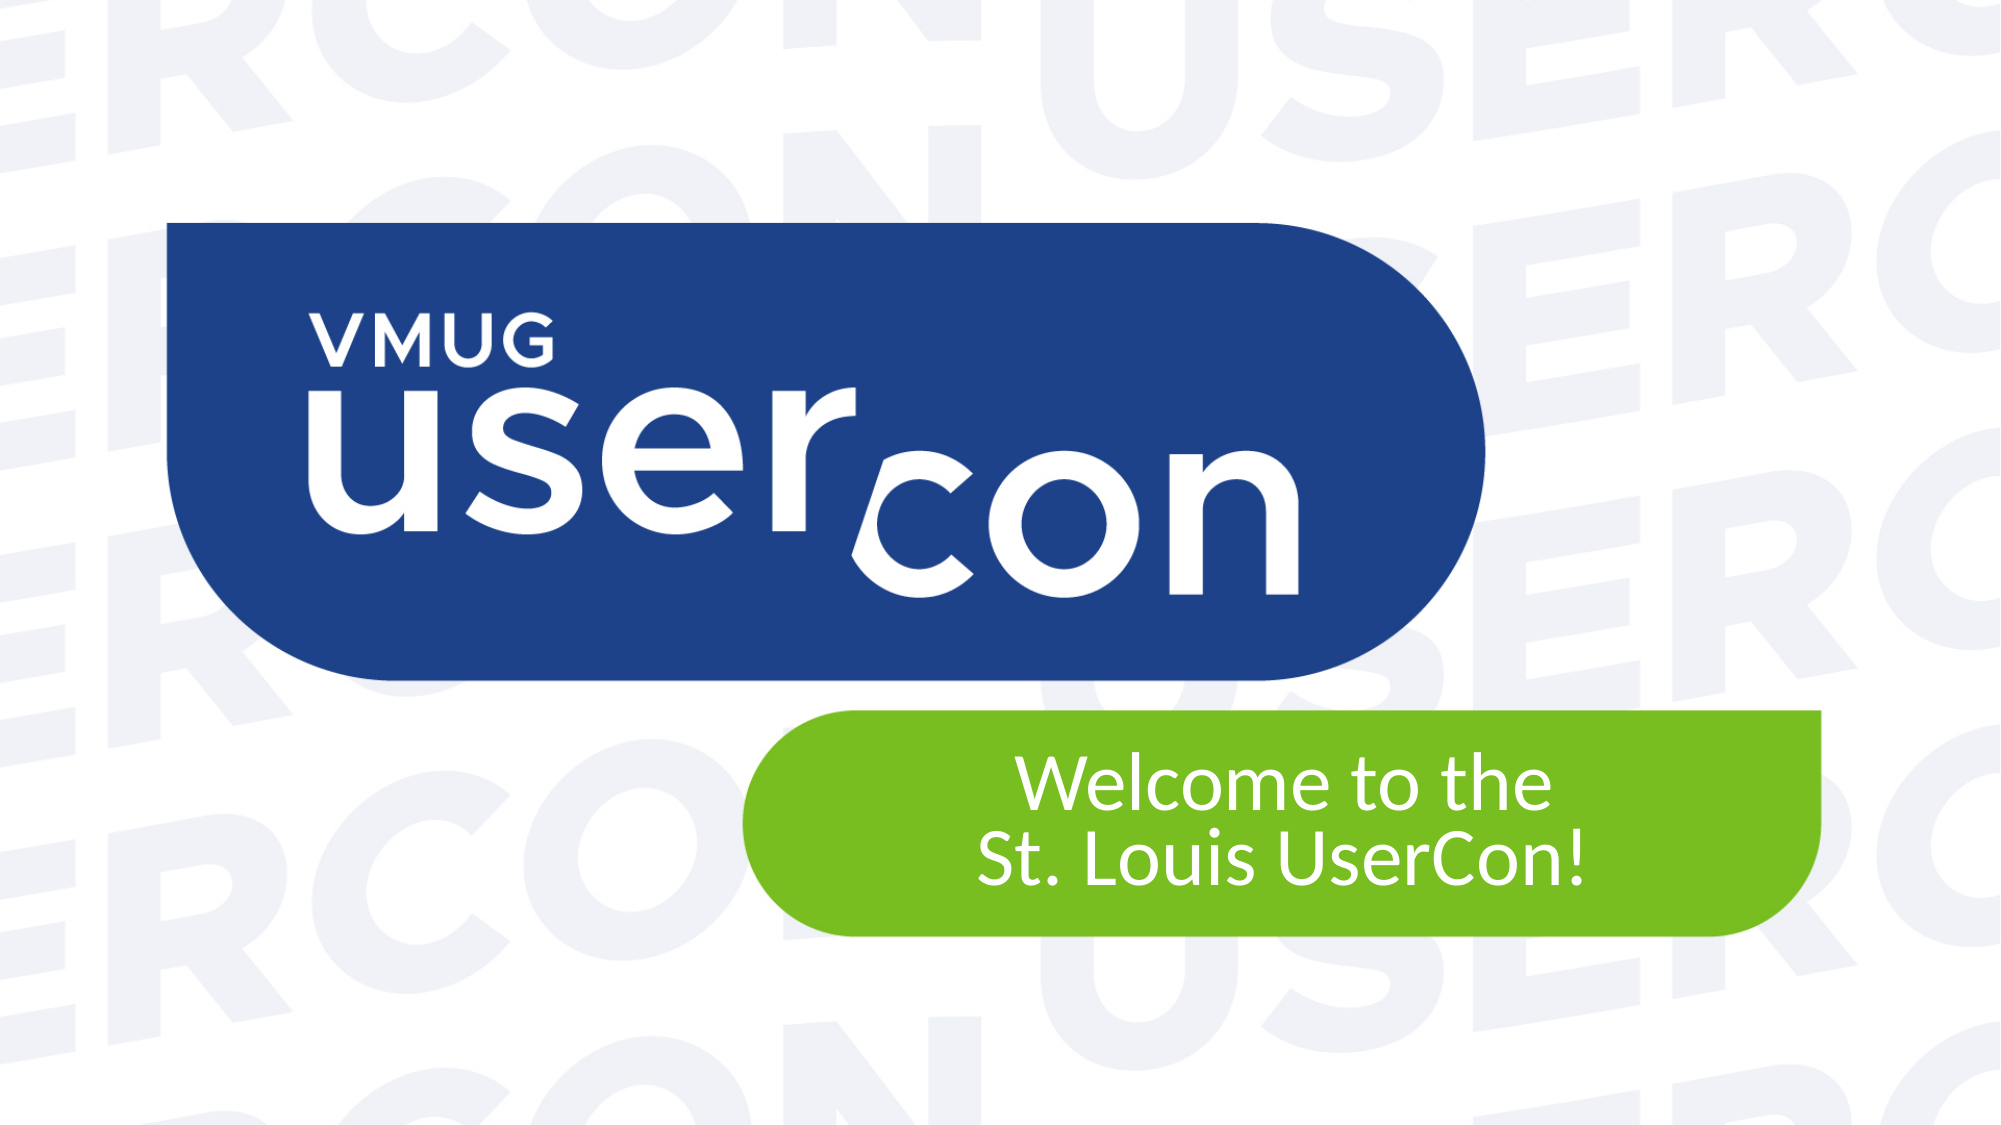

# Welcome to the St. Louis UserCon!